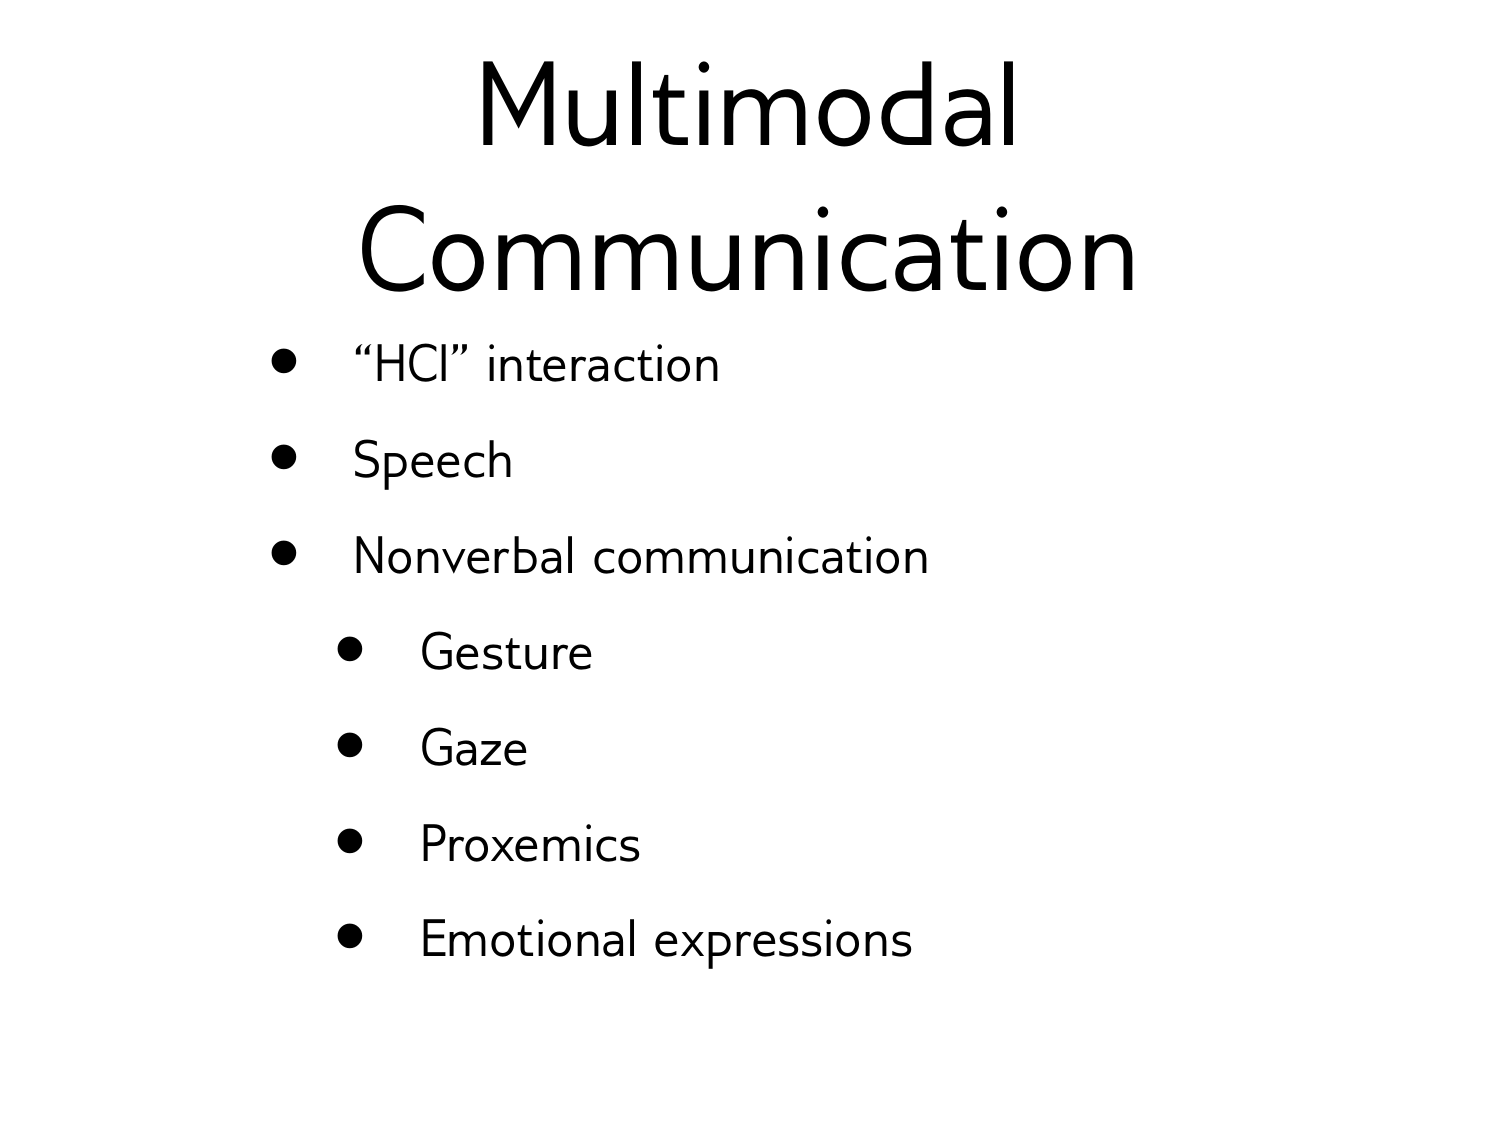

# Multimodal Communication
“HCI” interaction
Speech
Nonverbal communication
Gesture
Gaze
Proxemics
Emotional expressions